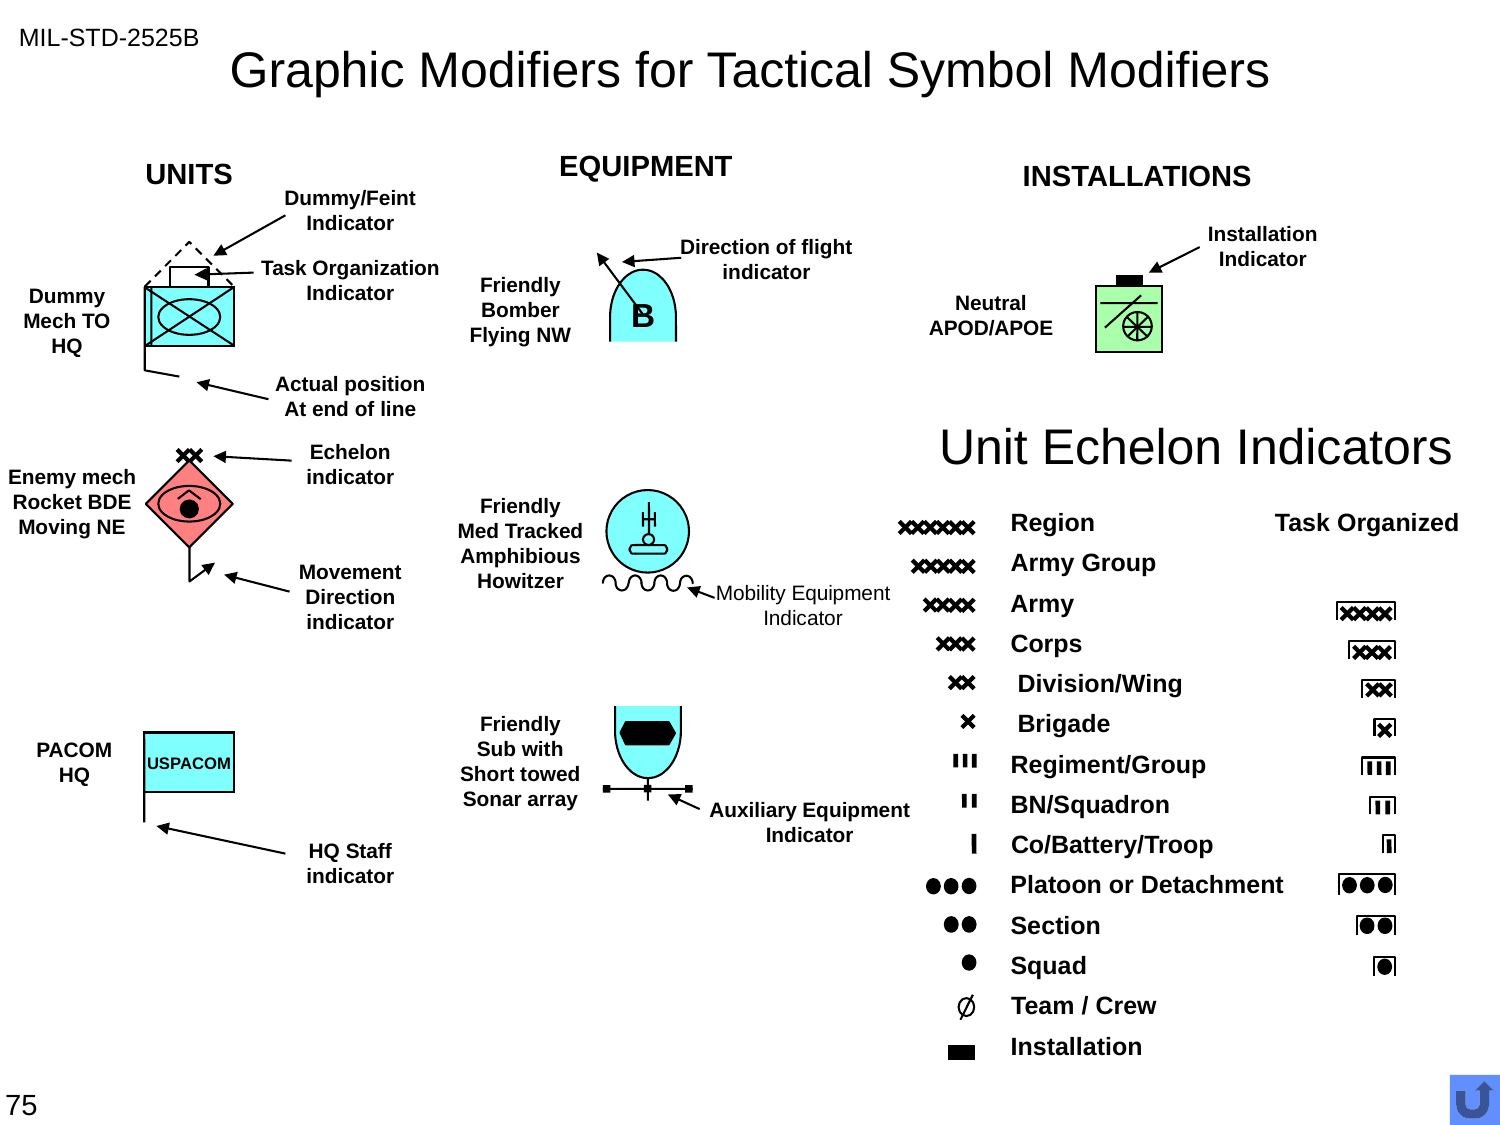

MIL-STD-2525B
# Graphic Modifiers for Tactical Symbol Modifiers
EQUIPMENT
UNITS
INSTALLATIONS
Dummy/Feint
Indicator

Installation
Indicator
Direction of flight
indicator

B
Task Organization
Indicator

Friendly
Bomber
Flying NW

Dummy
Mech TO
HQ
Neutral
APOD/APOE
Actual position
At end of line

Unit Echelon Indicators
Echelon
indicator

Enemy mech
Rocket BDE
Moving NE

Friendly
Med Tracked
Amphibious
Howitzer
Region
Task Organized

Army Group
Movement
Direction
indicator

Mobility Equipment
Indicator
Army

Corps

 Division/Wing

 Brigade
Friendly
Sub with
Short towed
Sonar array

USPACOM
PACOM
HQ
Regiment/Group

BN/Squadron

Auxiliary Equipment
Indicator

Co/Battery/Troop

HQ Staff
indicator
Platoon or Detachment

Section

Squad

Team / Crew

Installation

75